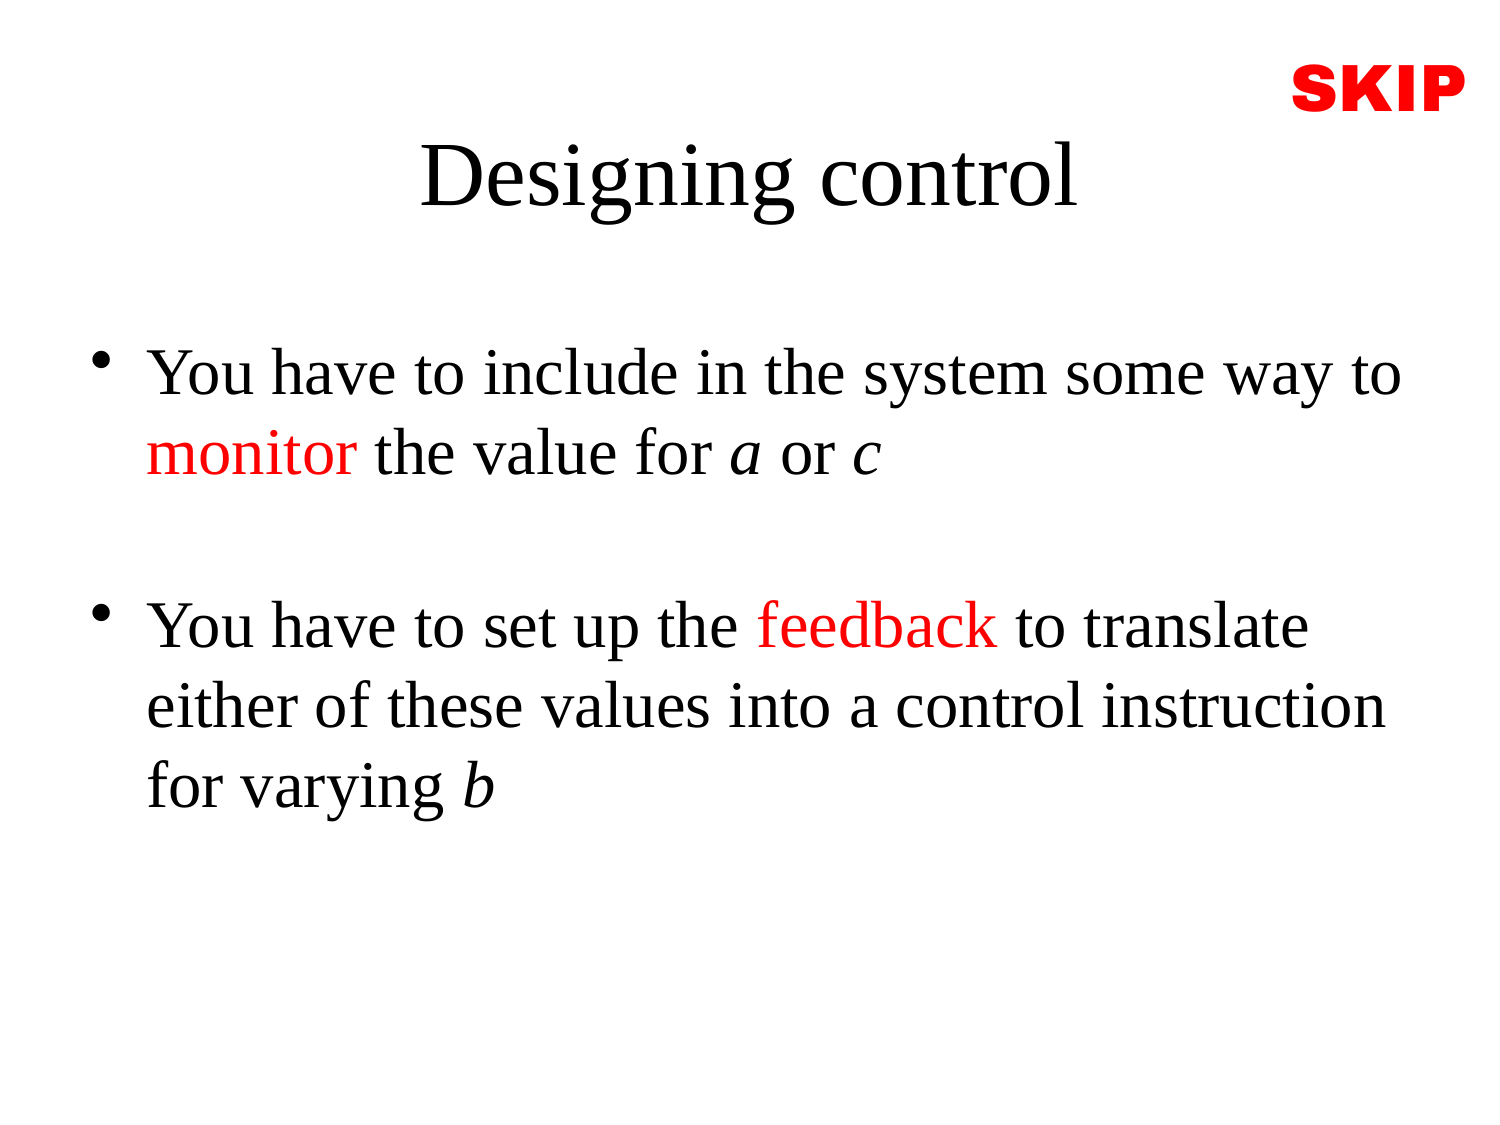

SKIP
# Designing control
You have to include in the system some way to monitor the value for a or c

You have to set up the feedback to translate either of these values into a control instruction for varying b